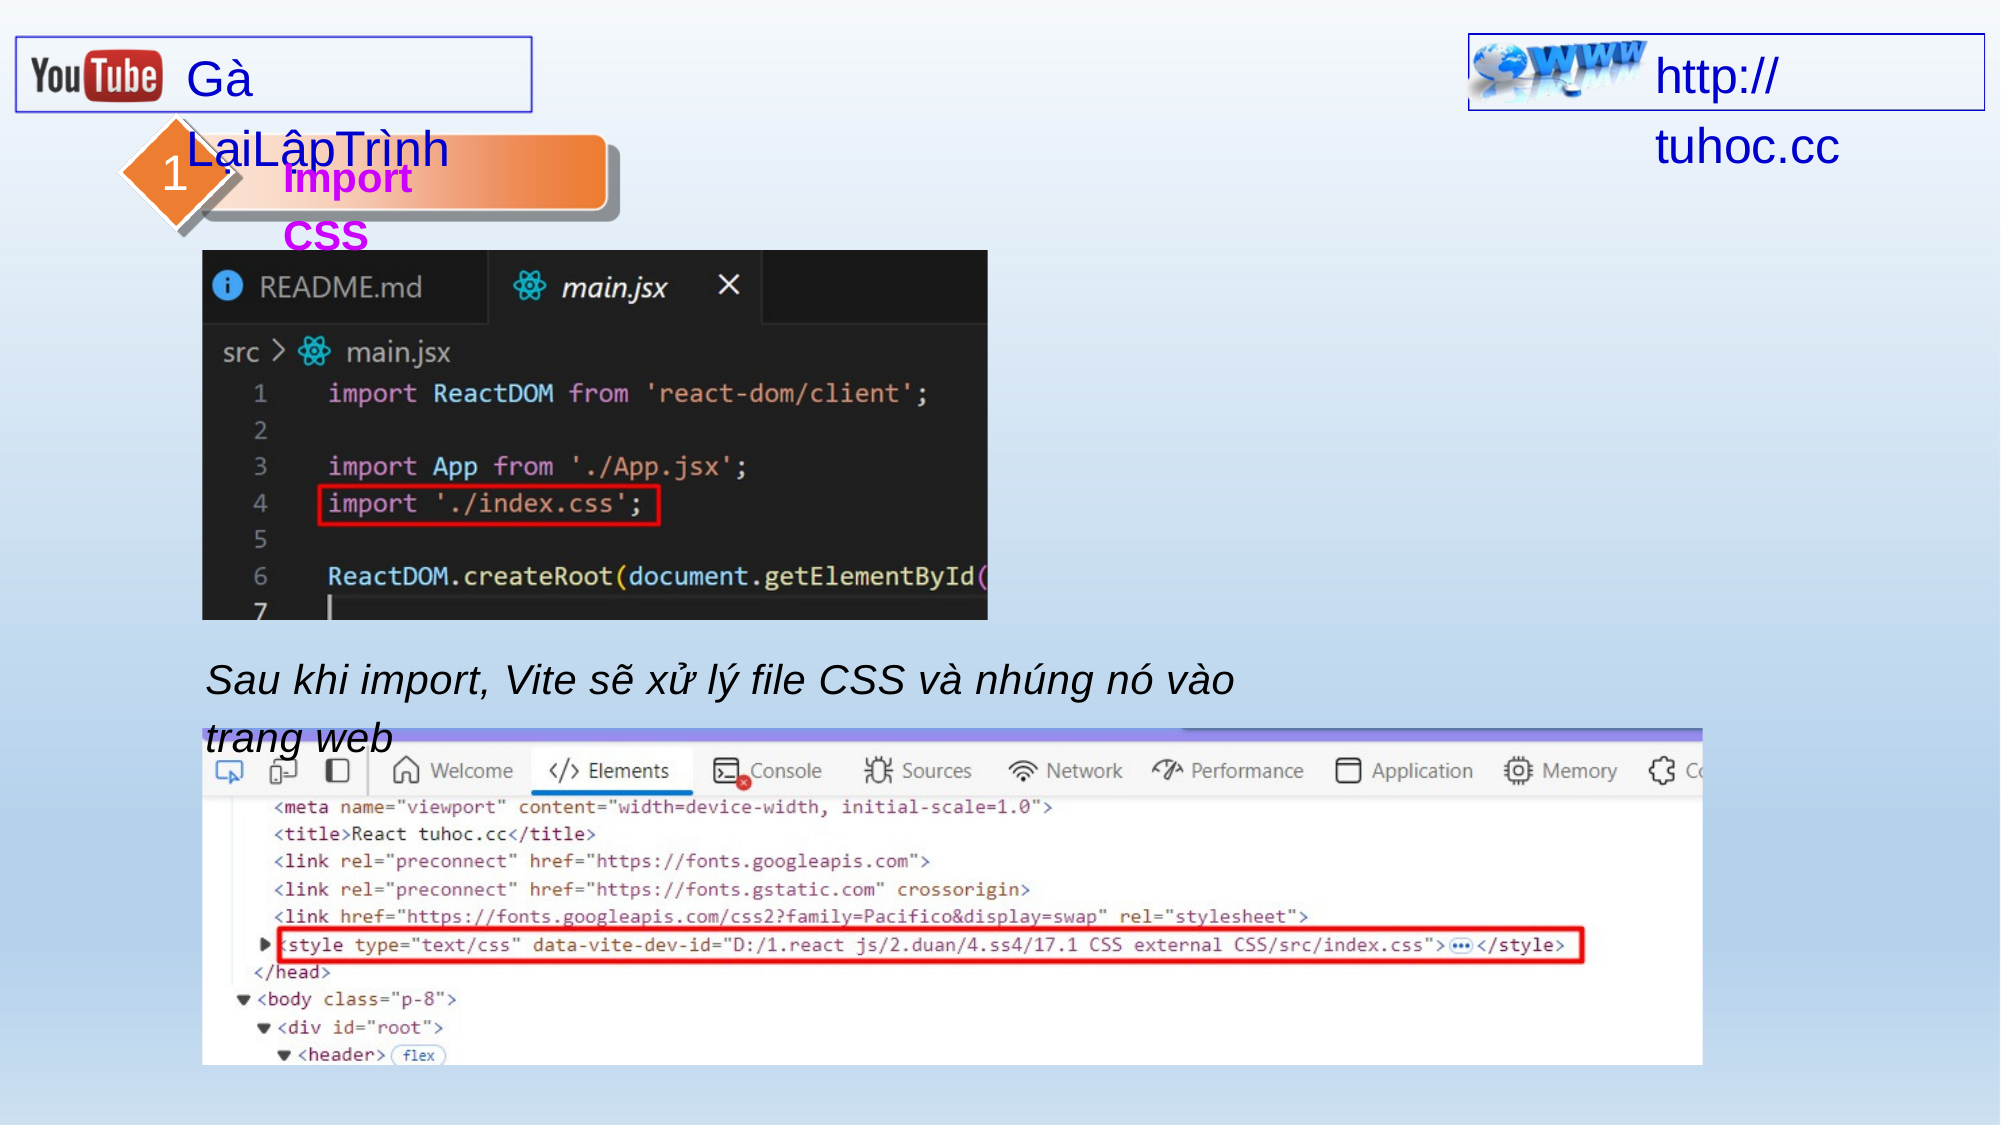

http:// tuhoc.cc

Gà LạiLậpTrình

1
Import CSS

Sau khi import, Vite sẽ xử lý file CSS và nhúng nó vào trang web